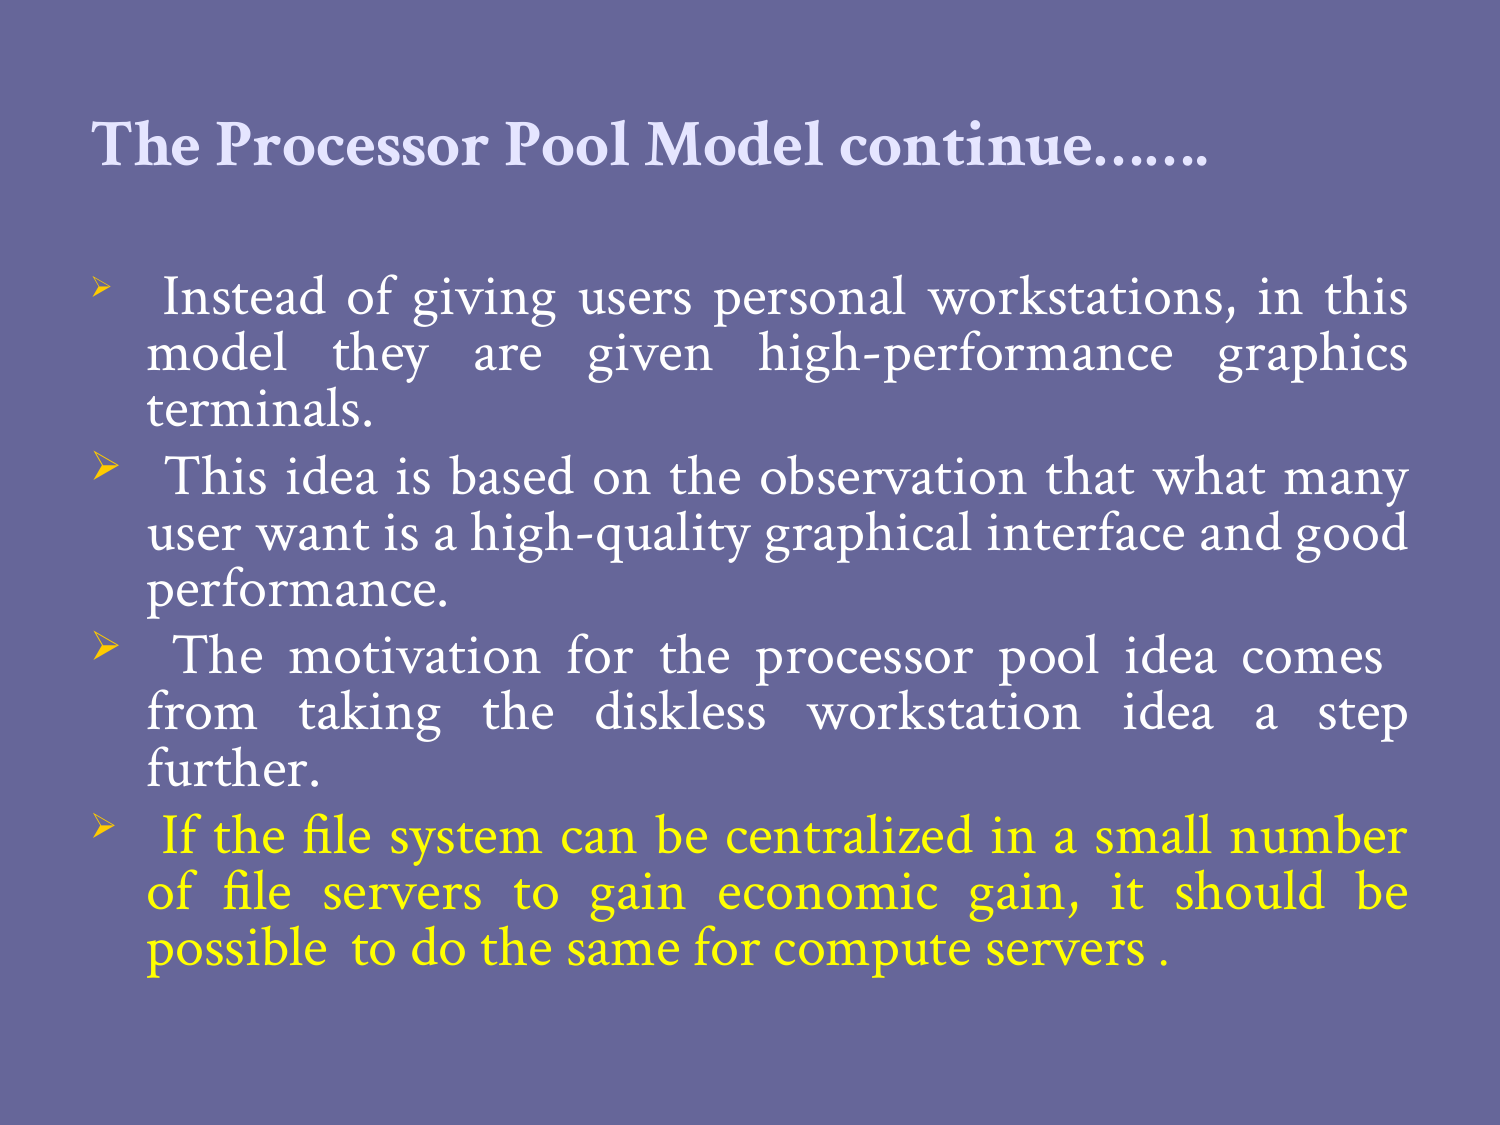

# The Processor Pool Model continue…….
 Instead of giving users personal workstations, in this model they are given high-performance graphics terminals.
 This idea is based on the observation that what many user want is a high-quality graphical interface and good performance.
 The motivation for the processor pool idea comes  from taking the diskless workstation idea a step further.
 If the file system can be centralized in a small number of file servers to gain economic gain, it should be possible  to do the same for compute servers .